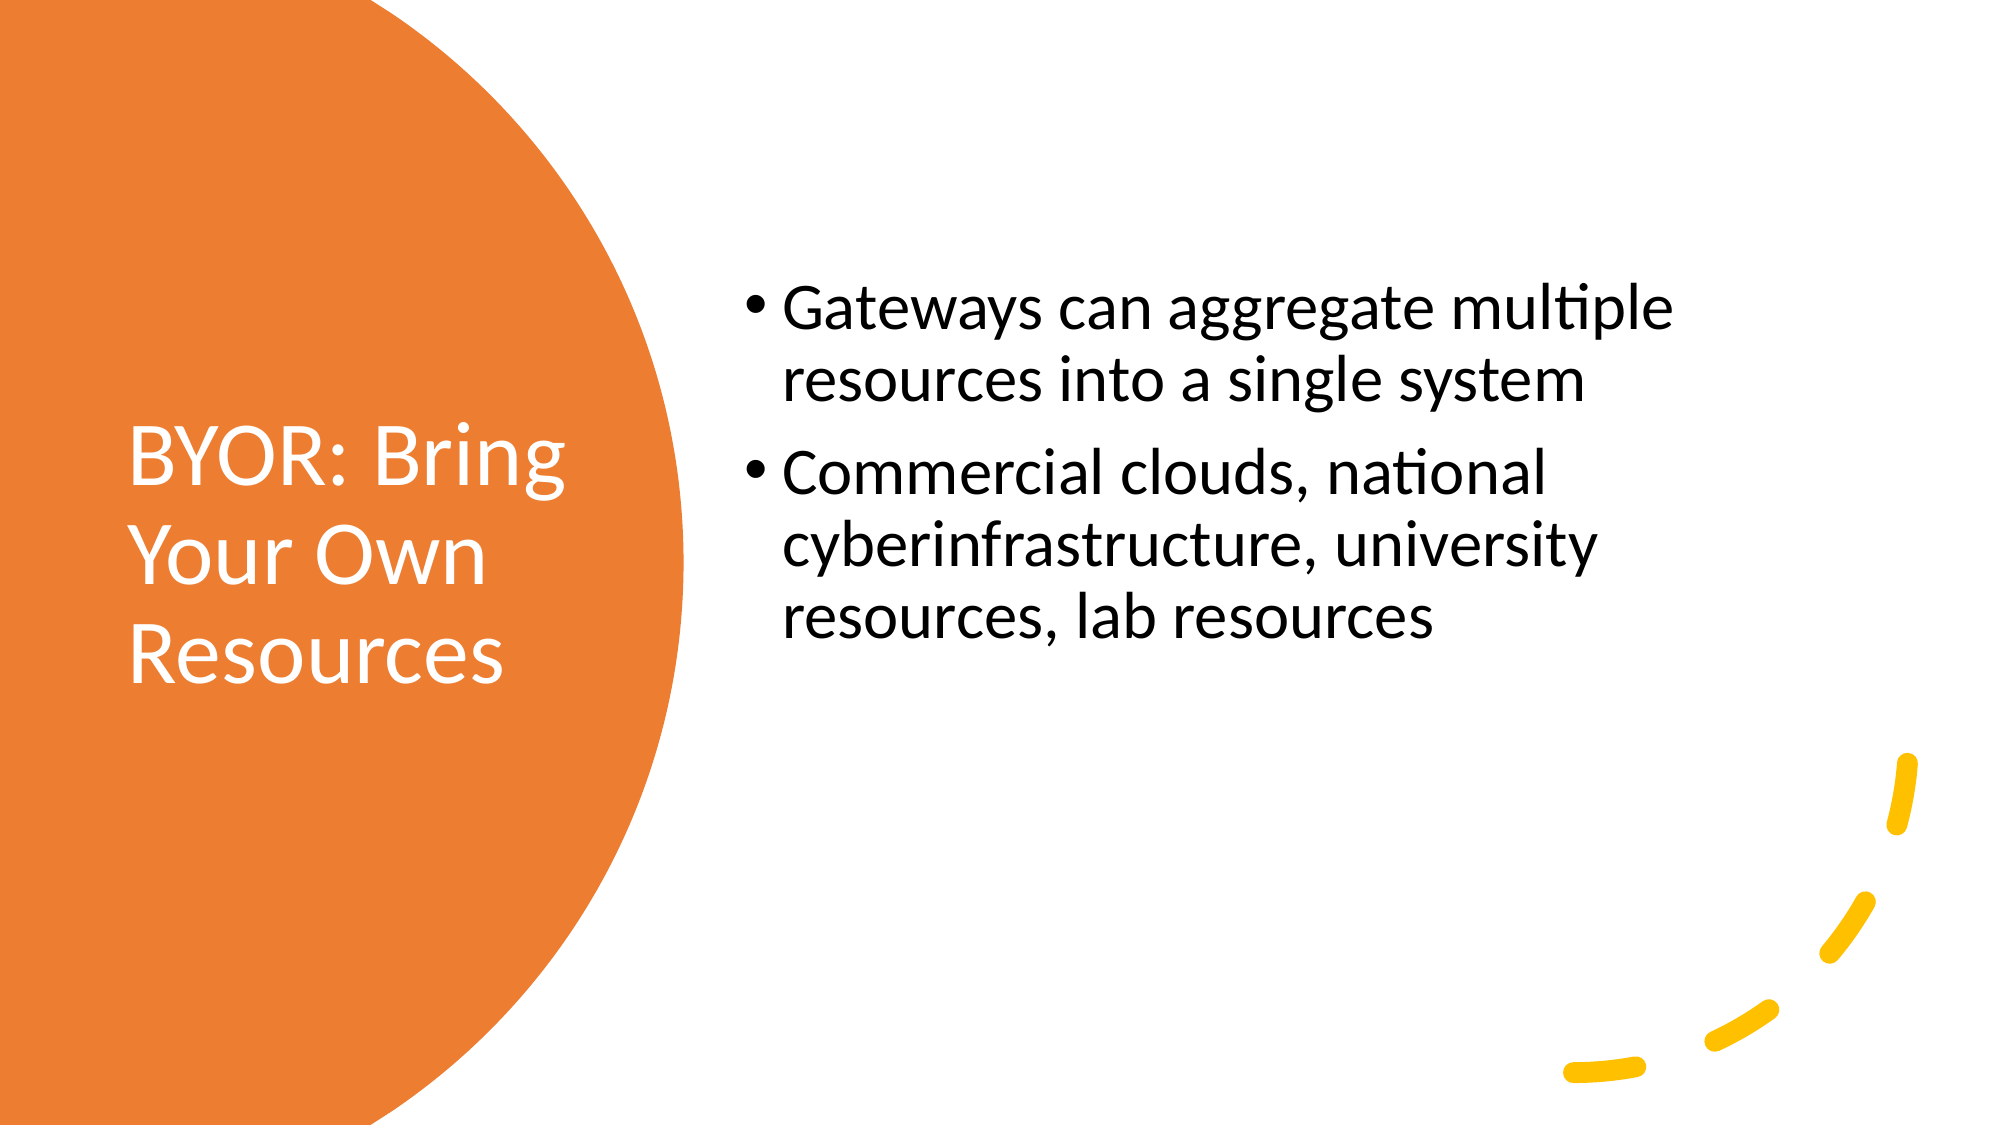

Gateways can aggregate multiple resources into a single system
Commercial clouds, national cyberinfrastructure, university resources, lab resources

# BYOR: Bring Your Own Resources